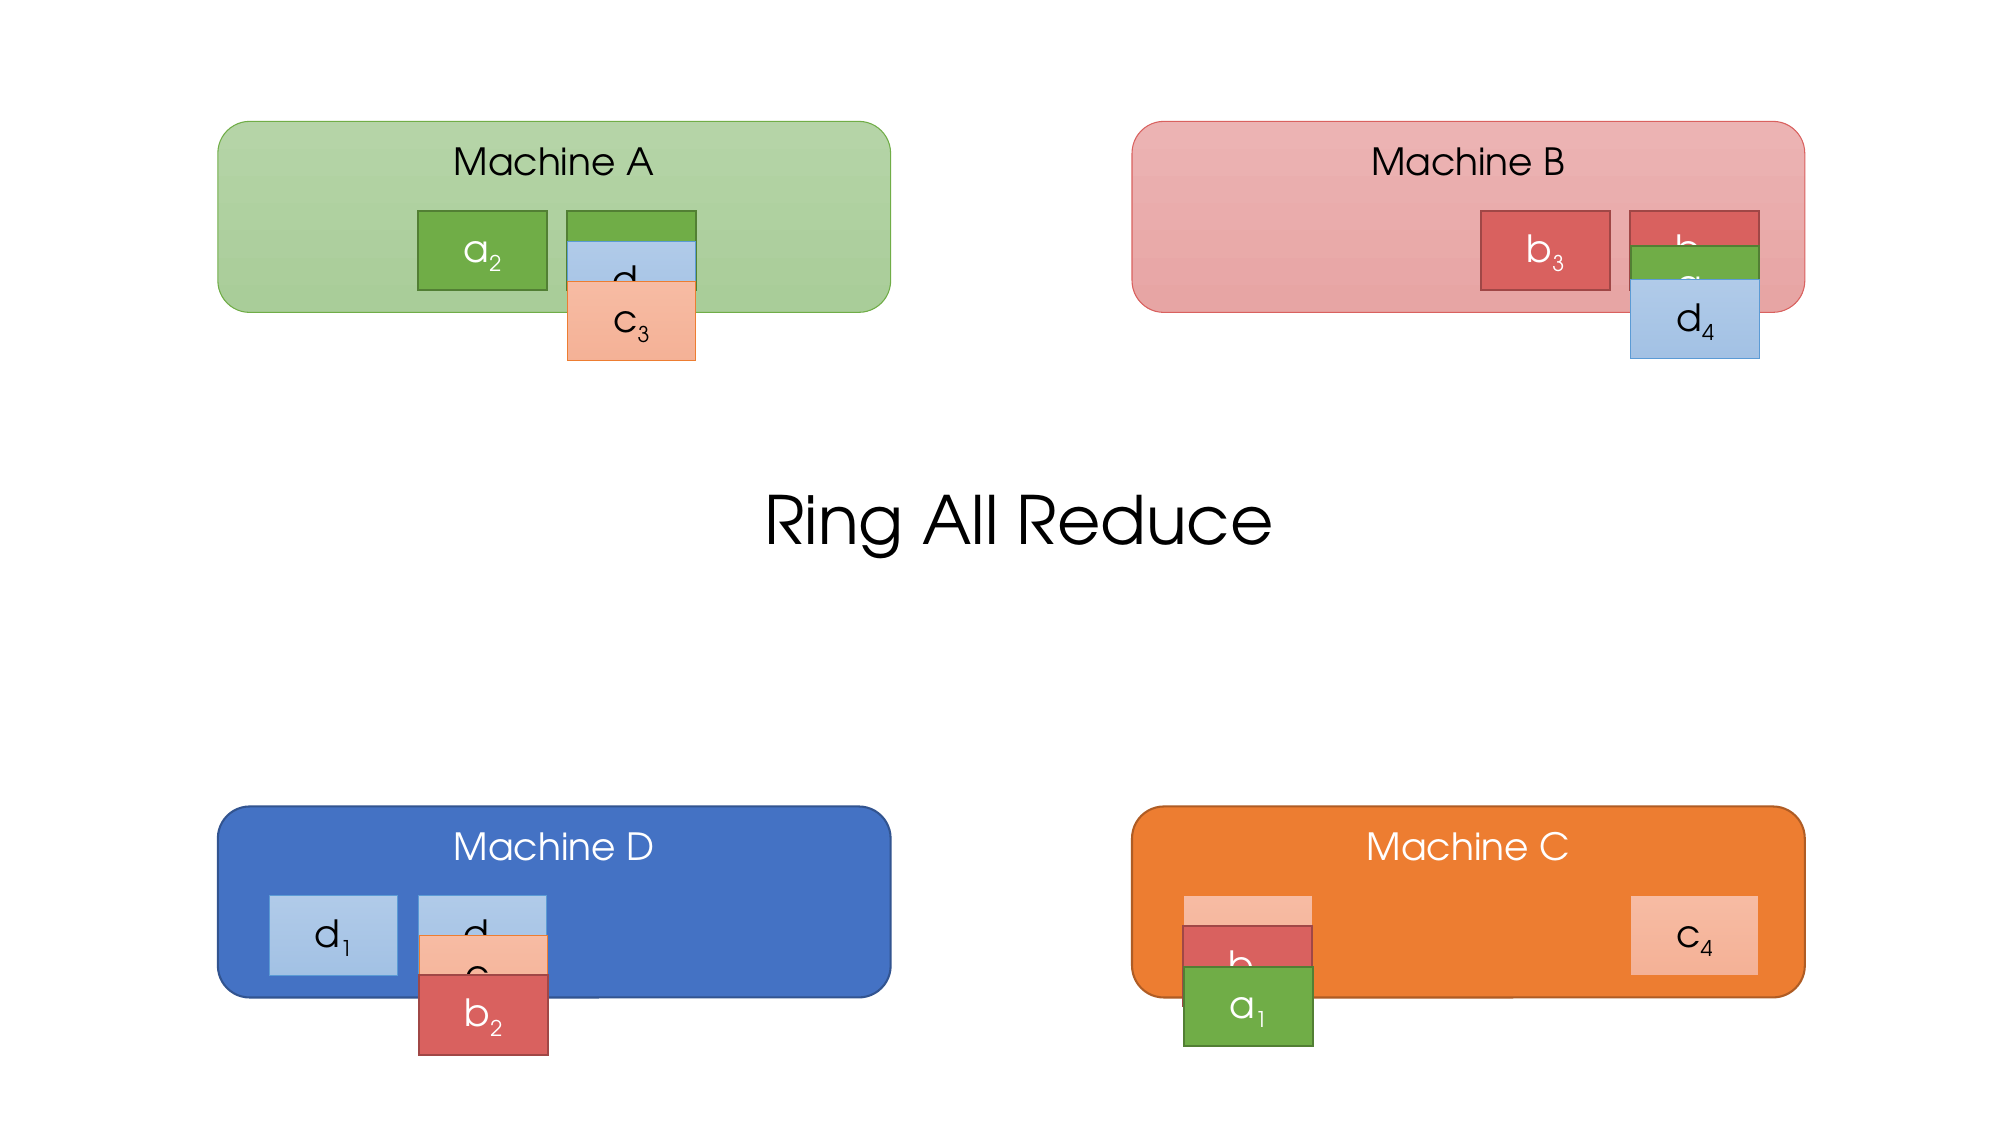

Machine B
Machine A
b3
b4
a2
a3
d3
a4
d4
c3
Ring All Reduce
Machine D
Machine C
d1
d2
c1
c4
b1
c2
a1
b2